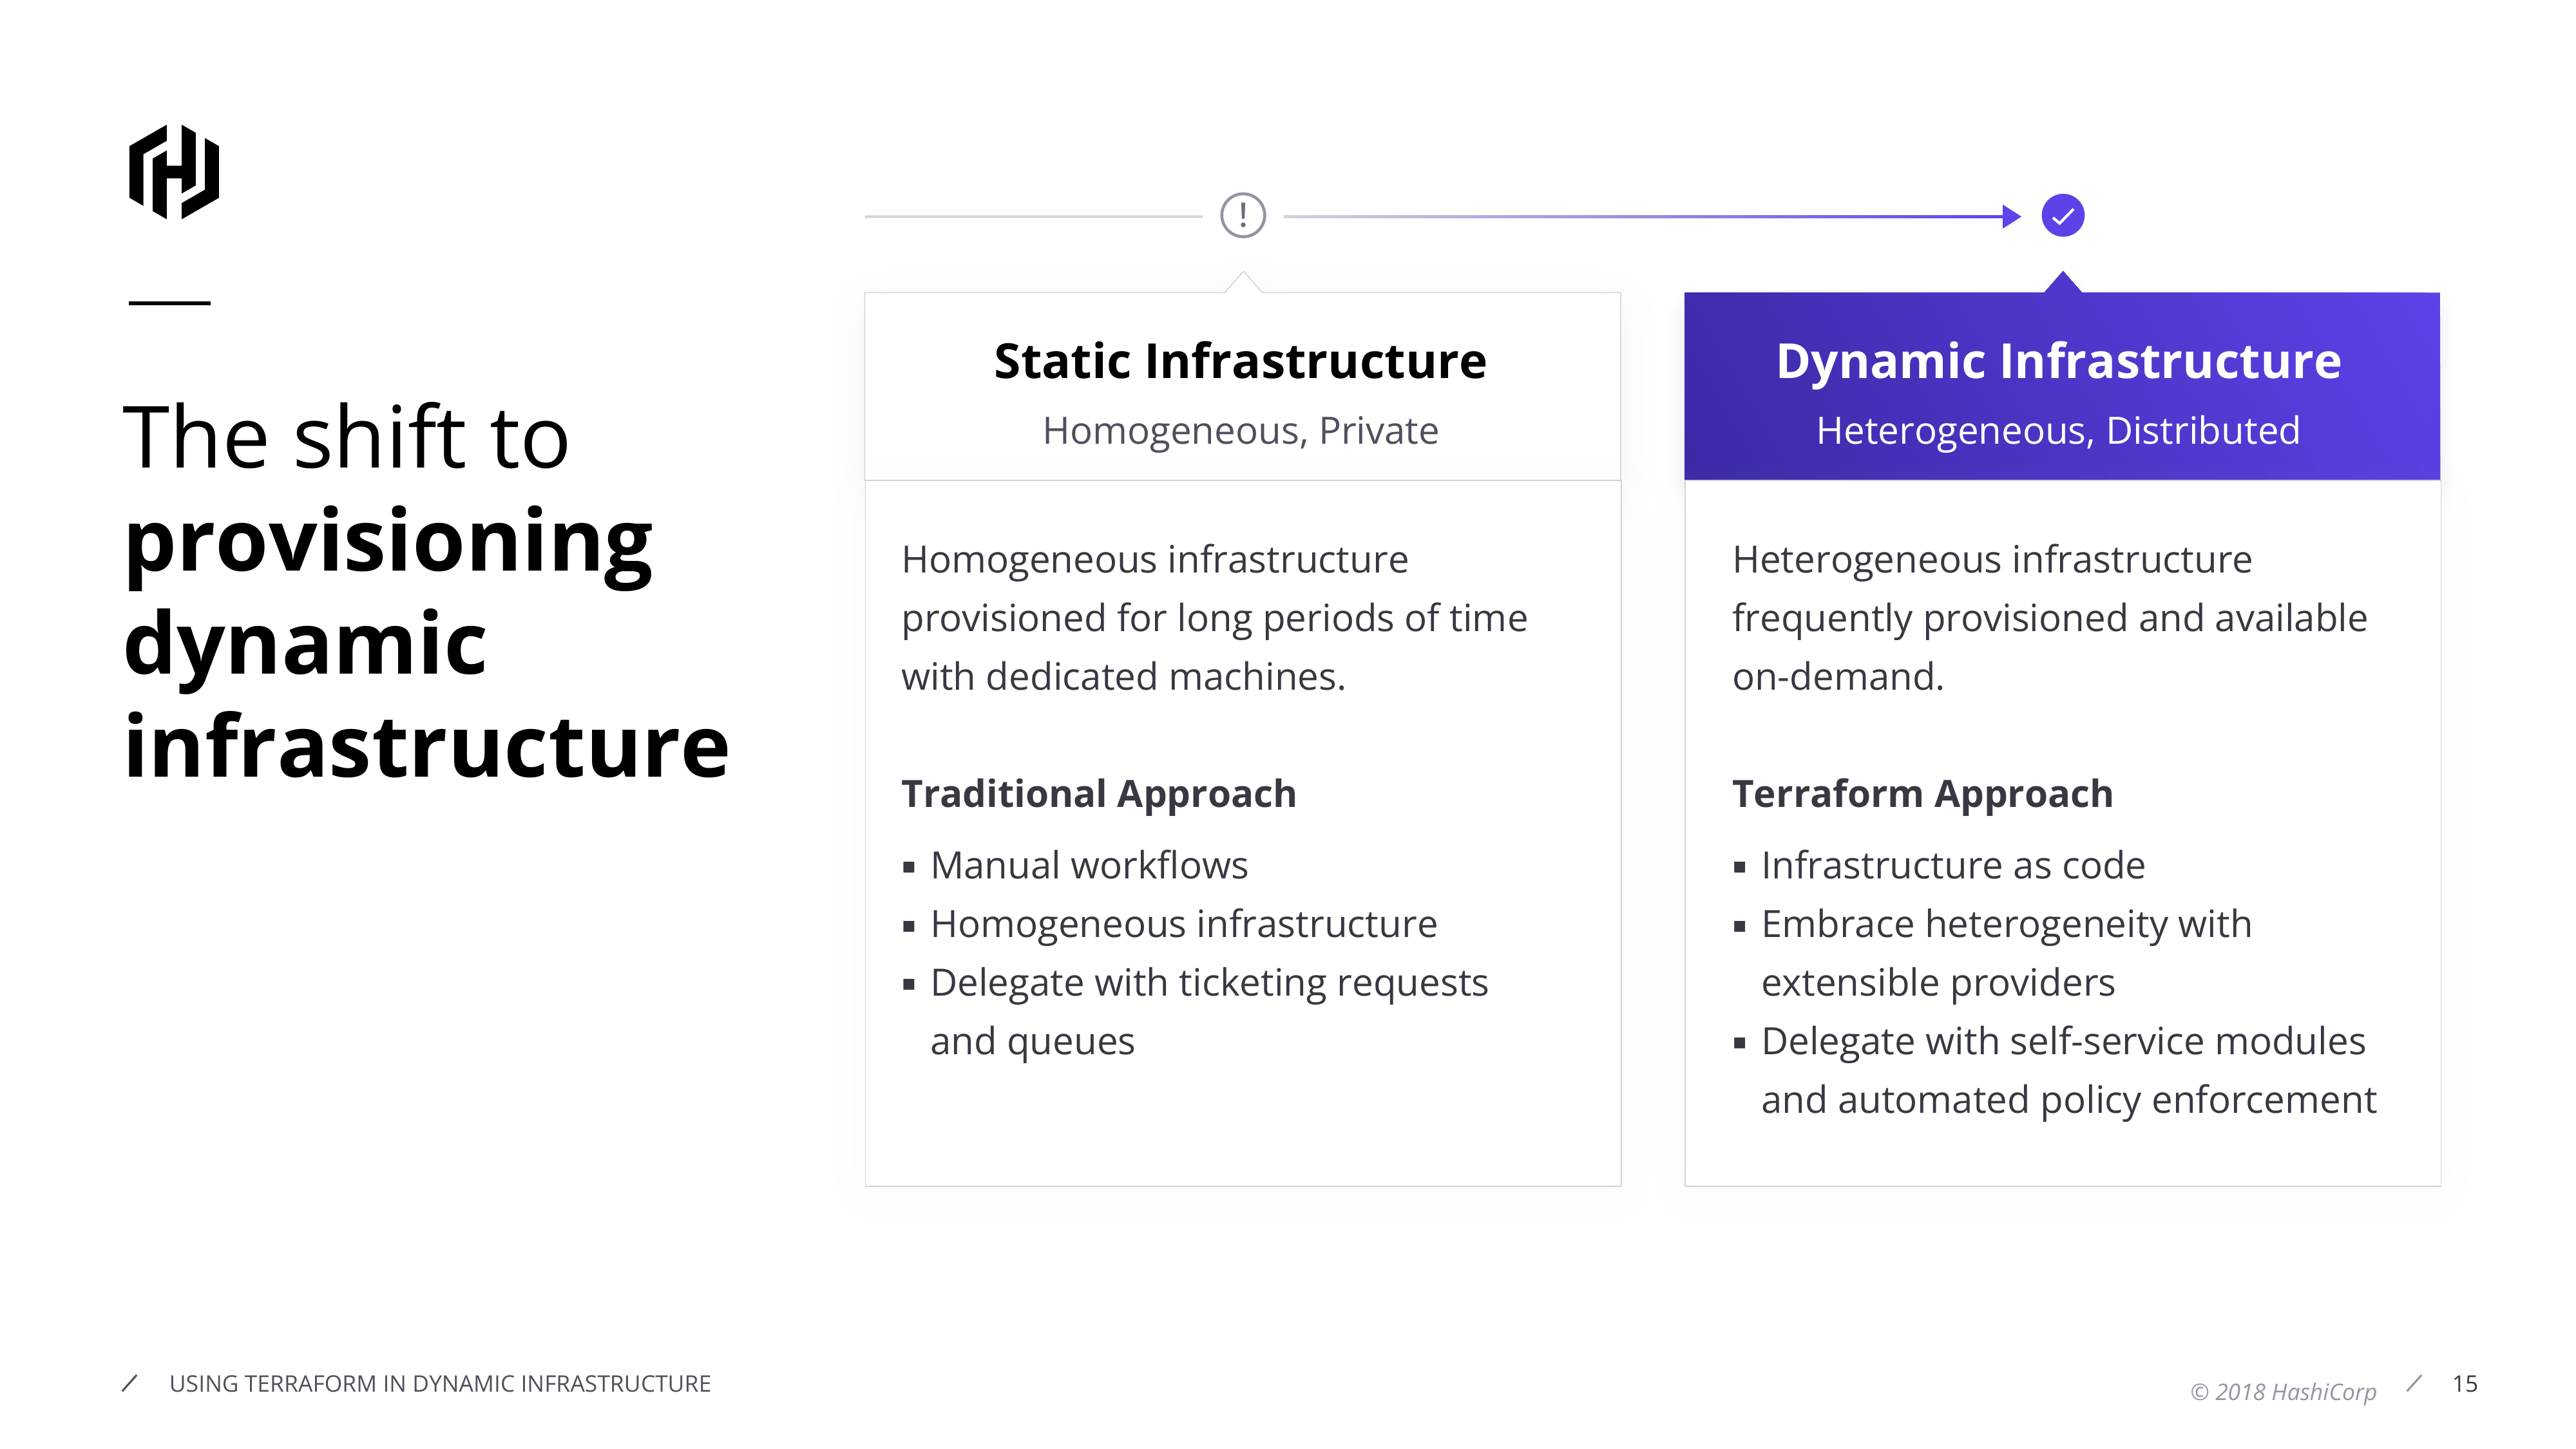

Static Infrastructure
Dynamic Infrastructure
The shift to provisioning dynamic infrastructure
Homogeneous, Private
Heterogeneous, Distributed
Homogeneous infrastructure provisioned for long periods of time with dedicated machines.

Traditional Approach
Manual workflows
Homogeneous infrastructure
Delegate with ticketing requests and queues

Heterogeneous infrastructure frequently provisioned and available on-demand.

Terraform Approach
Infrastructure as code
Embrace heterogeneity with extensible providers
Delegate with self-service modules and automated policy enforcement
15
USING TERRAFORM IN DYNAMIC INFRASTRUCTURE